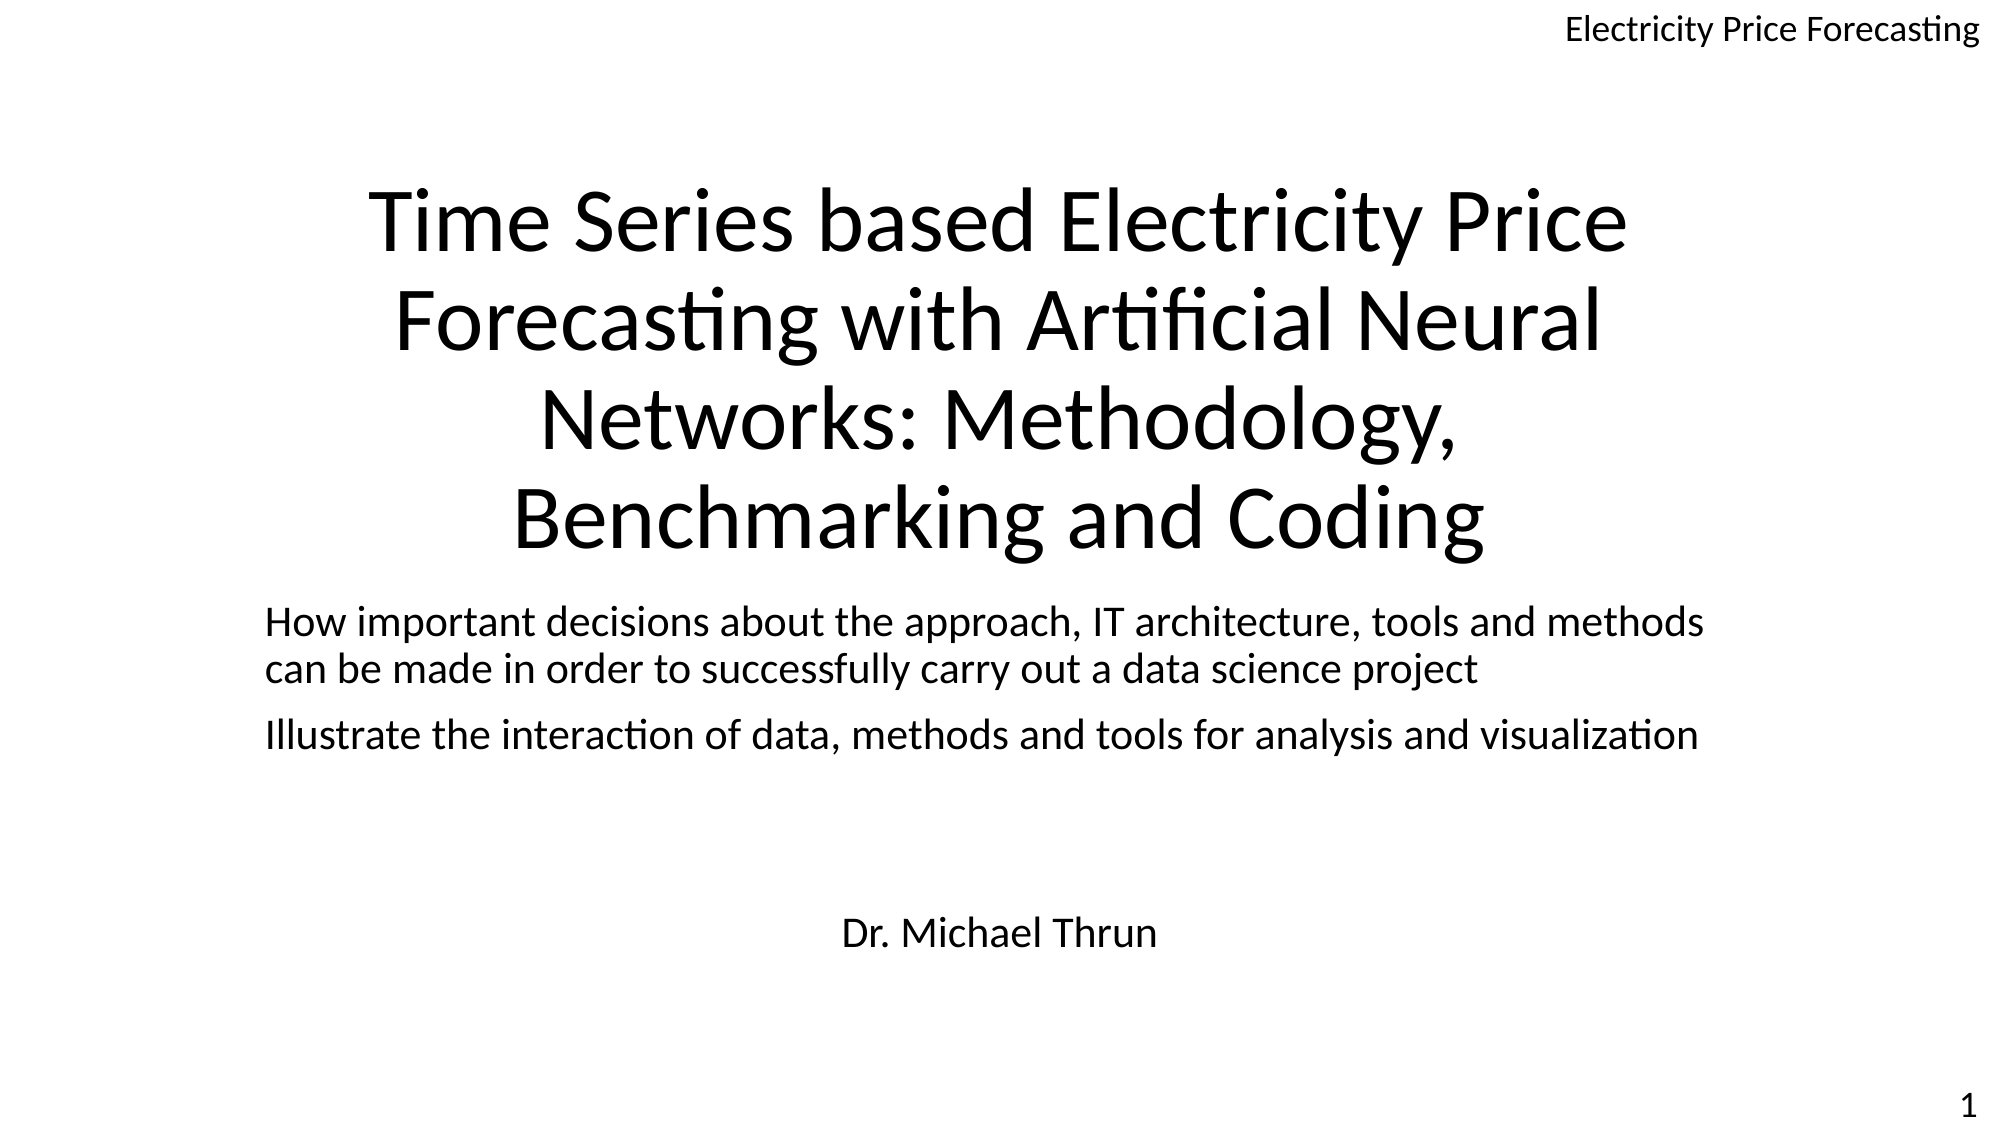

# Time Series based Electricity Price Forecasting with Artificial Neural Networks: Methodology, Benchmarking and Coding
How important decisions about the approach, IT architecture, tools and methods can be made in order to successfully carry out a data science project
Illustrate the interaction of data, methods and tools for analysis and visualization

Dr. Michael Thrun